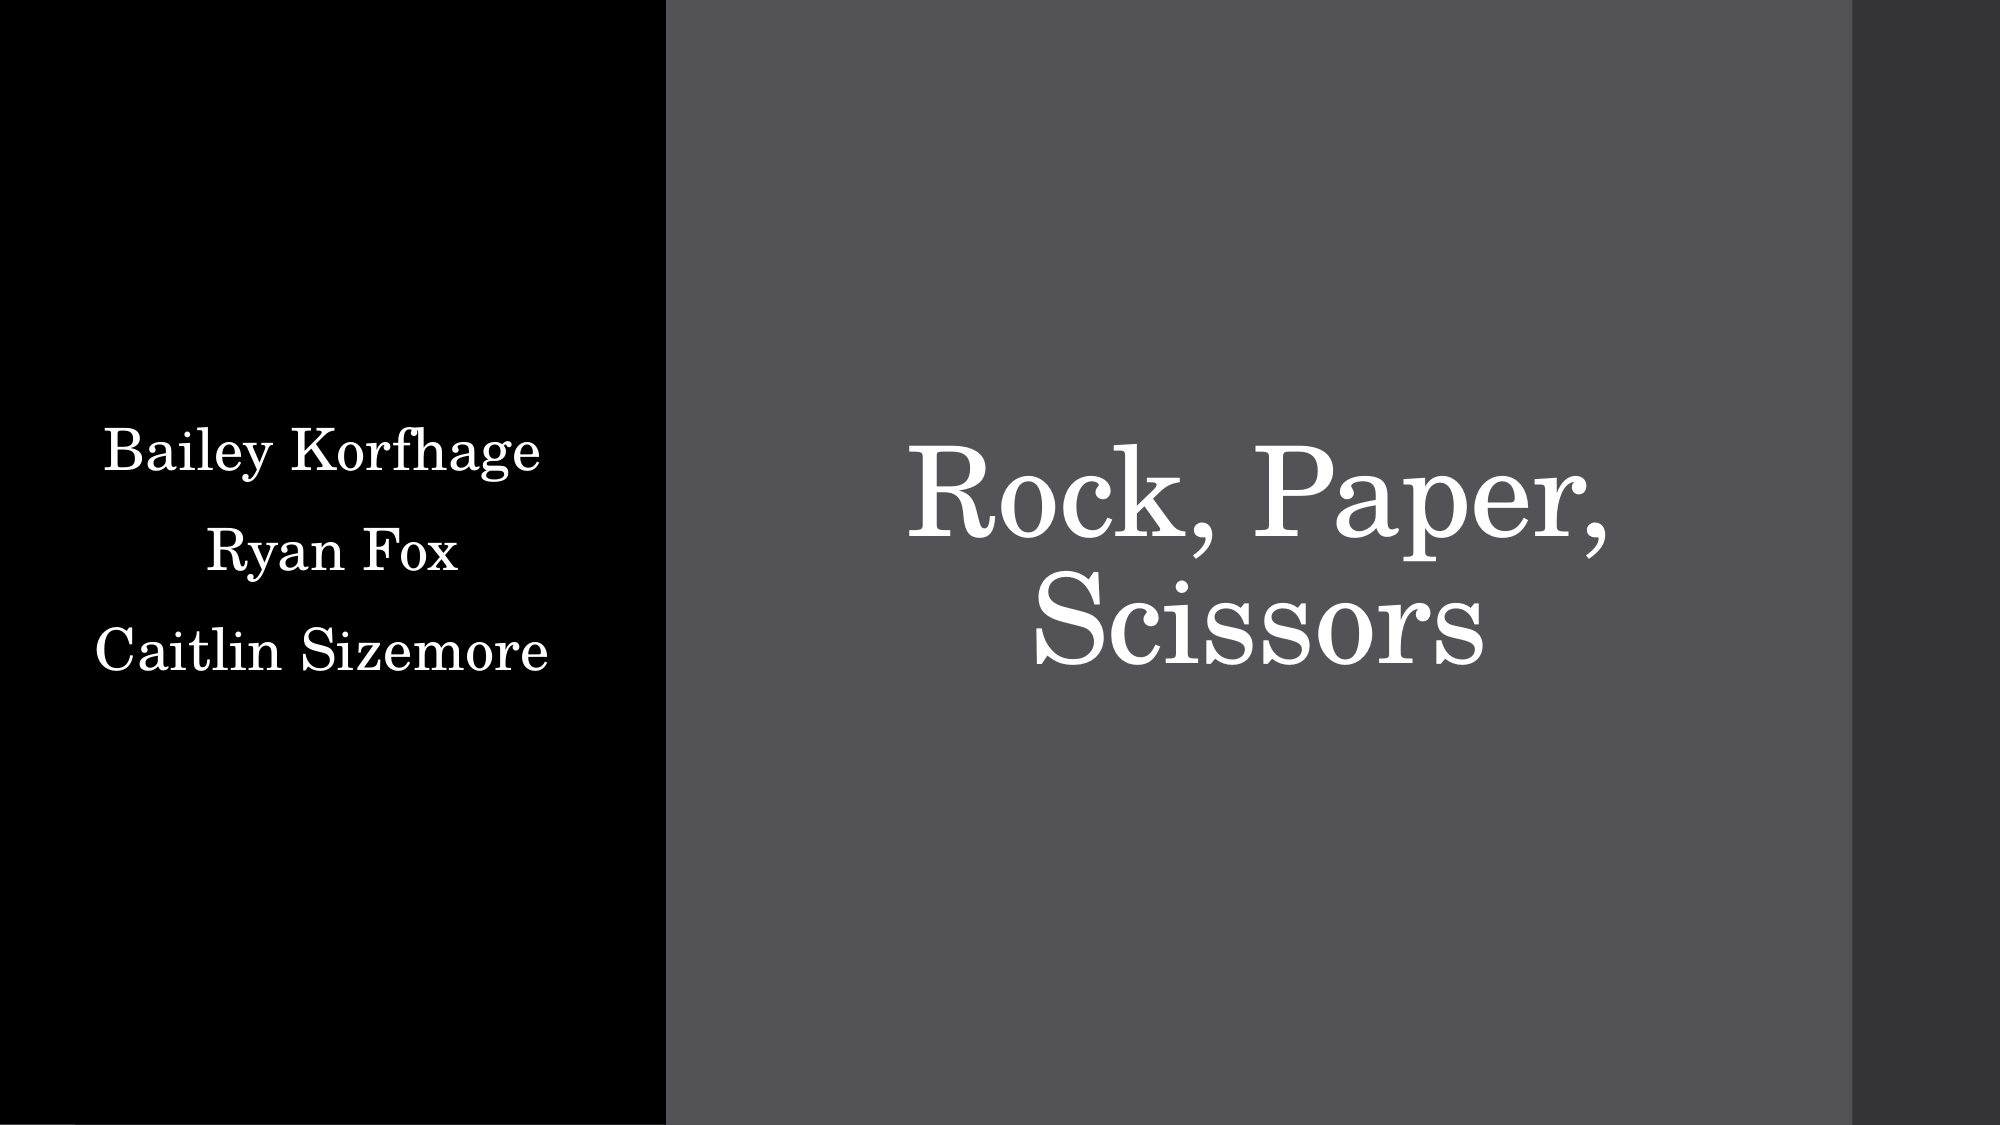

Bailey Korfhage
 Ryan Fox
Caitlin Sizemore
# Rock, Paper, Scissors